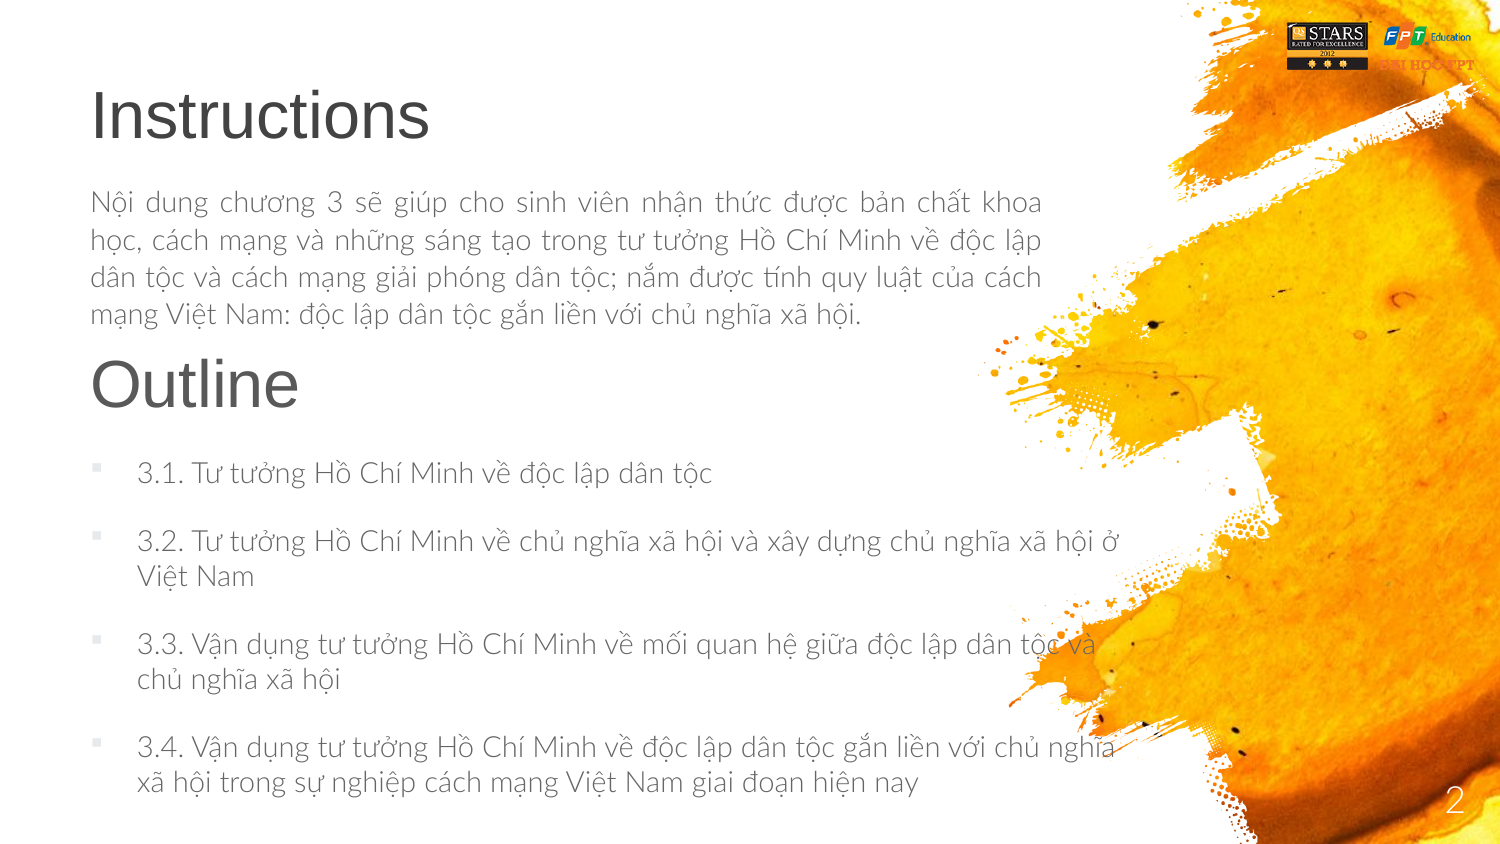

# Instructions
Nội dung chương 3 sẽ giúp cho sinh viên nhận thức được bản chất khoa học, cách mạng và những sáng tạo trong tư tưởng Hồ Chí Minh về độc lập dân tộc và cách mạng giải phóng dân tộc; nắm được tính quy luật của cách mạng Việt Nam: độc lập dân tộc gắn liền với chủ nghĩa xã hội.
Outline
3.1. Tư tưởng Hồ Chí Minh về độc lập dân tộc
3.2. Tư tưởng Hồ Chí Minh về chủ nghĩa xã hội và xây dựng chủ nghĩa xã hội ở Việt Nam
3.3. Vận dụng tư tưởng Hồ Chí Minh về mối quan hệ giữa độc lập dân tộc và chủ nghĩa xã hội
3.4. Vận dụng tư tưởng Hồ Chí Minh về độc lập dân tộc gắn liền với chủ nghĩa xã hội trong sự nghiệp cách mạng Việt Nam giai đoạn hiện nay

2